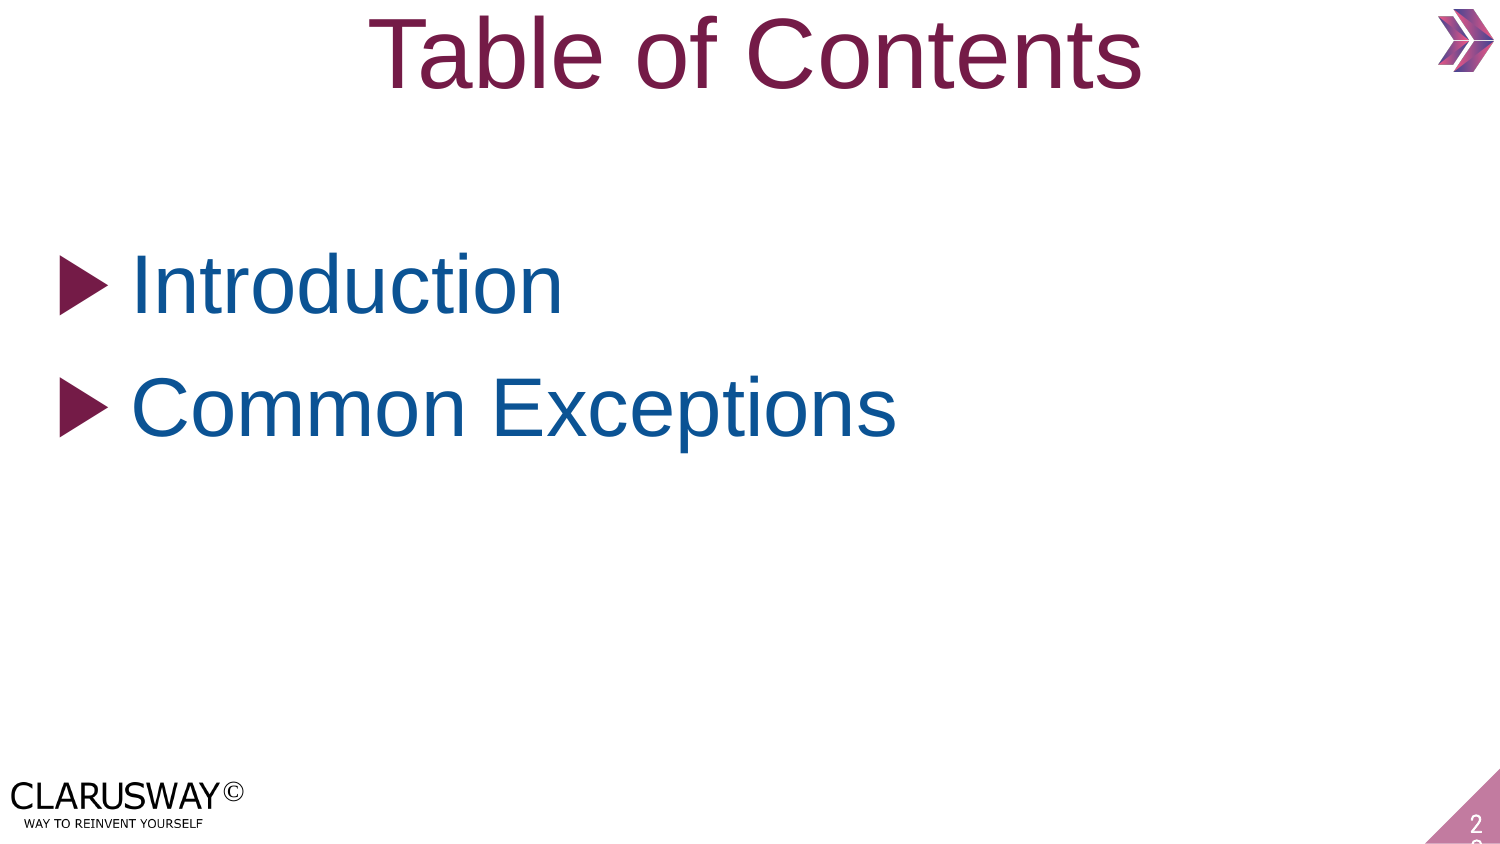

Table of Contents
Introduction
Common Exceptions
20